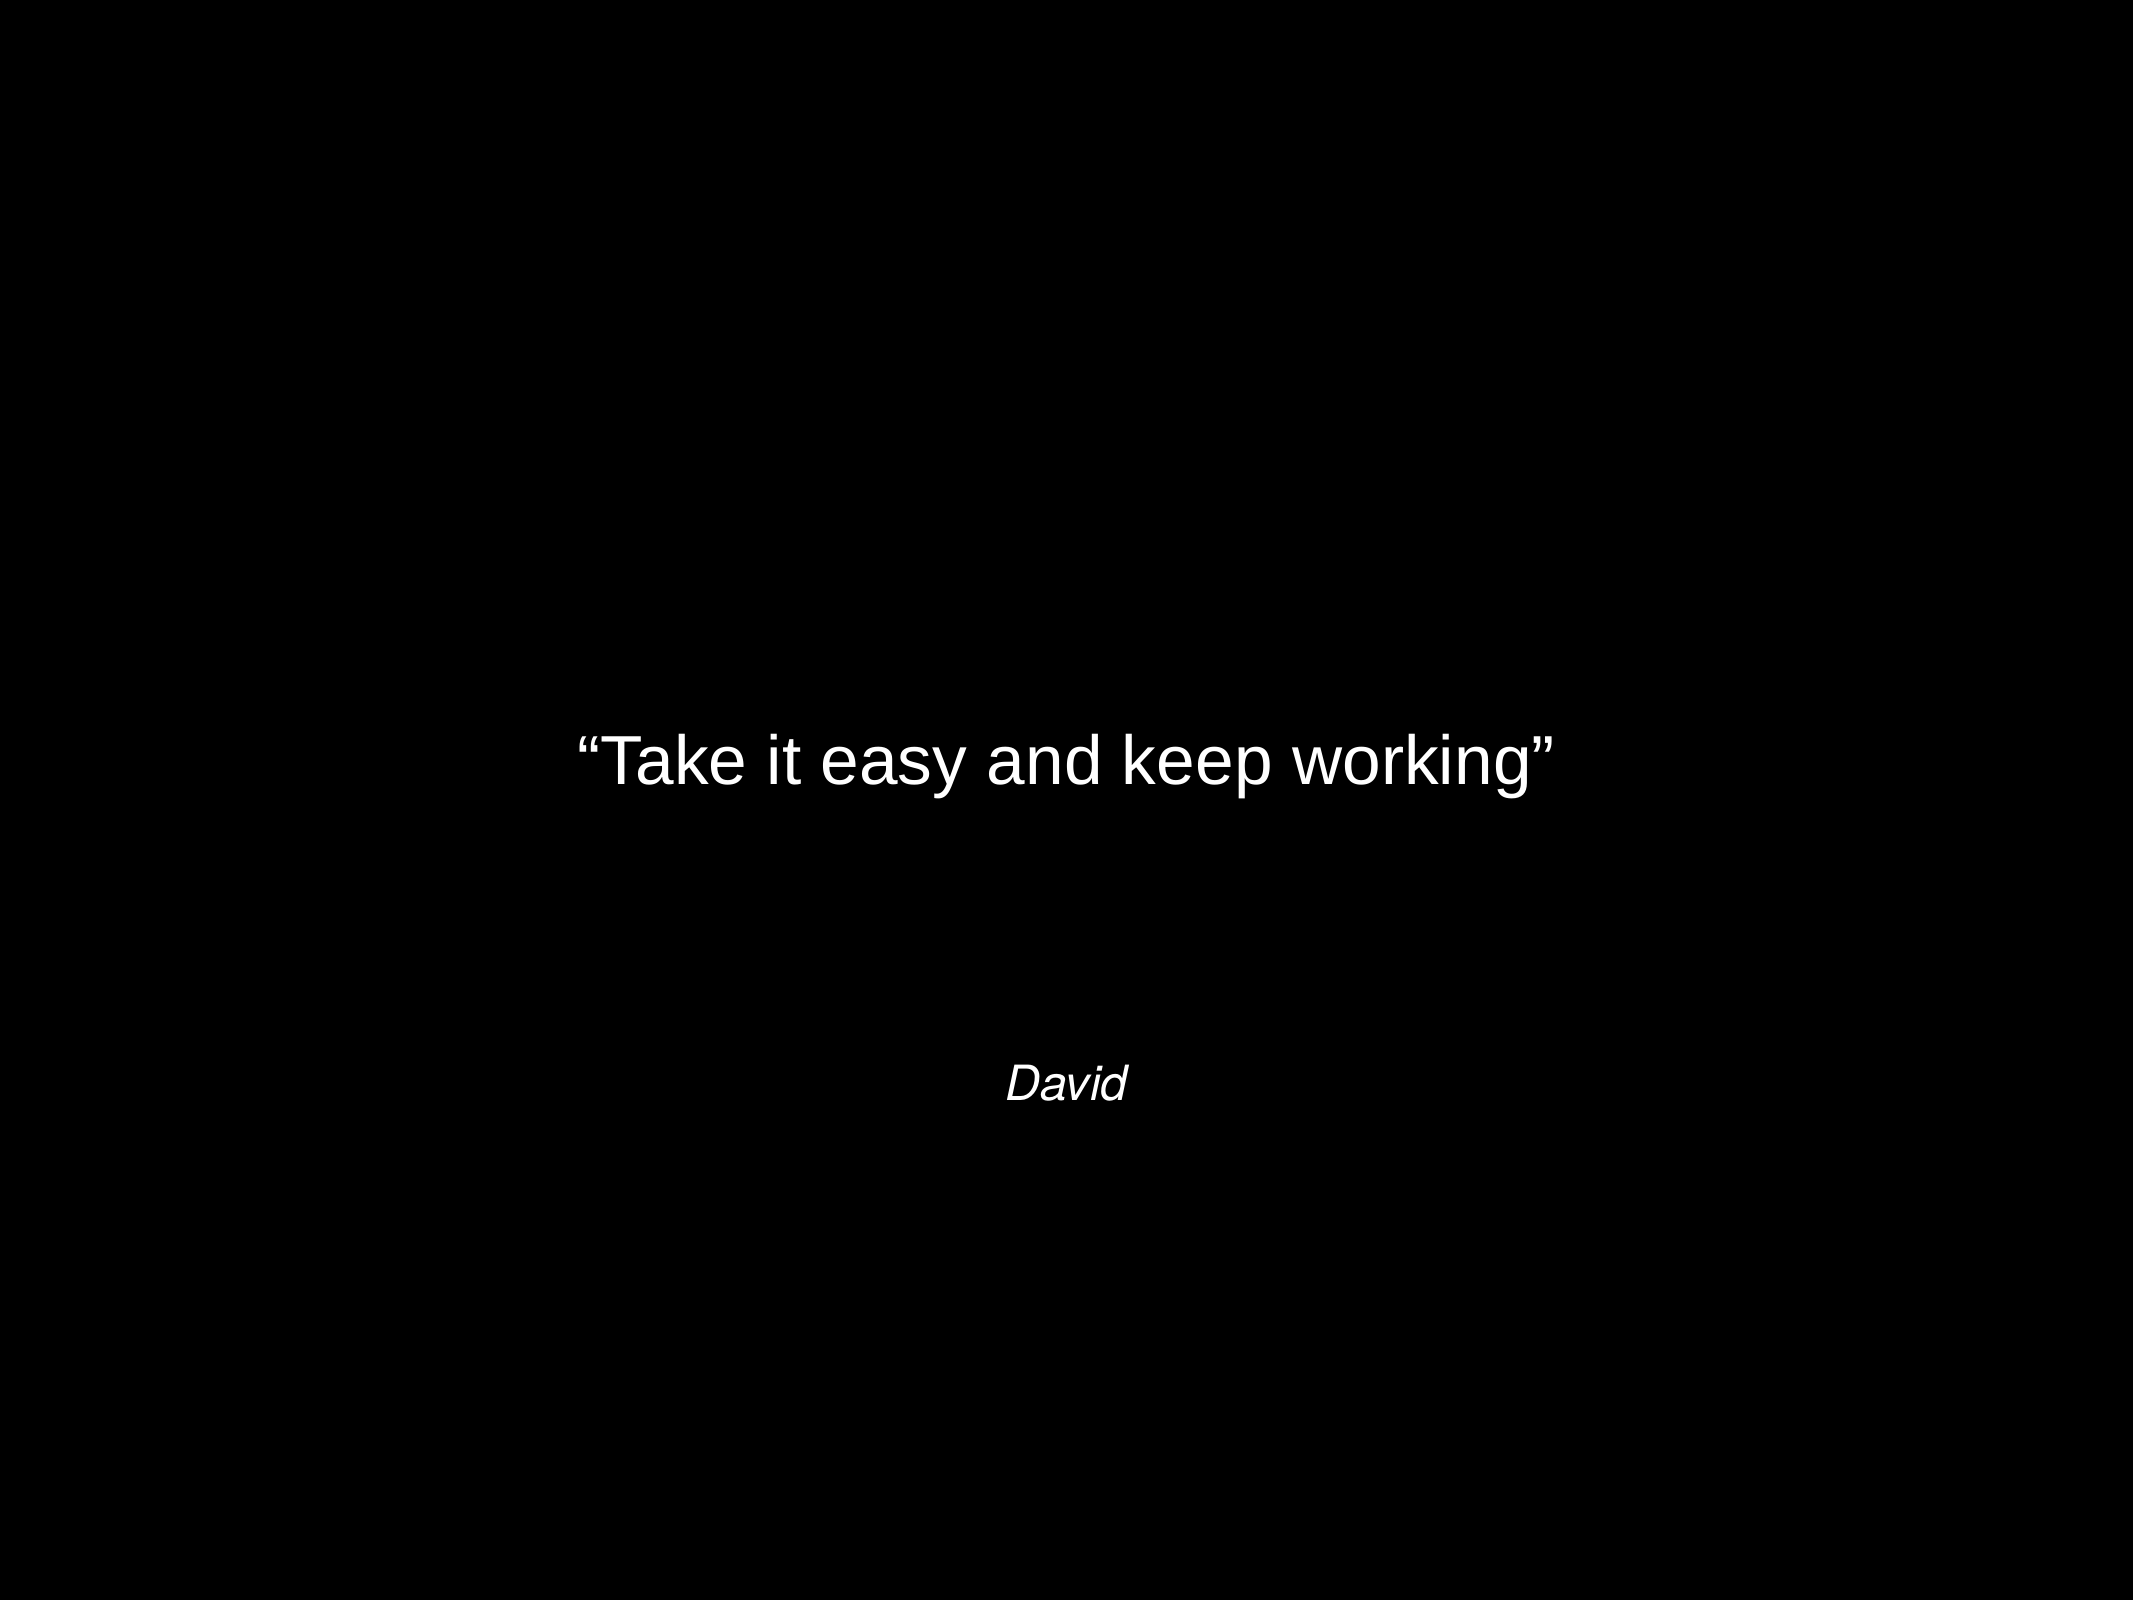

“Take it easy and keep working”
David